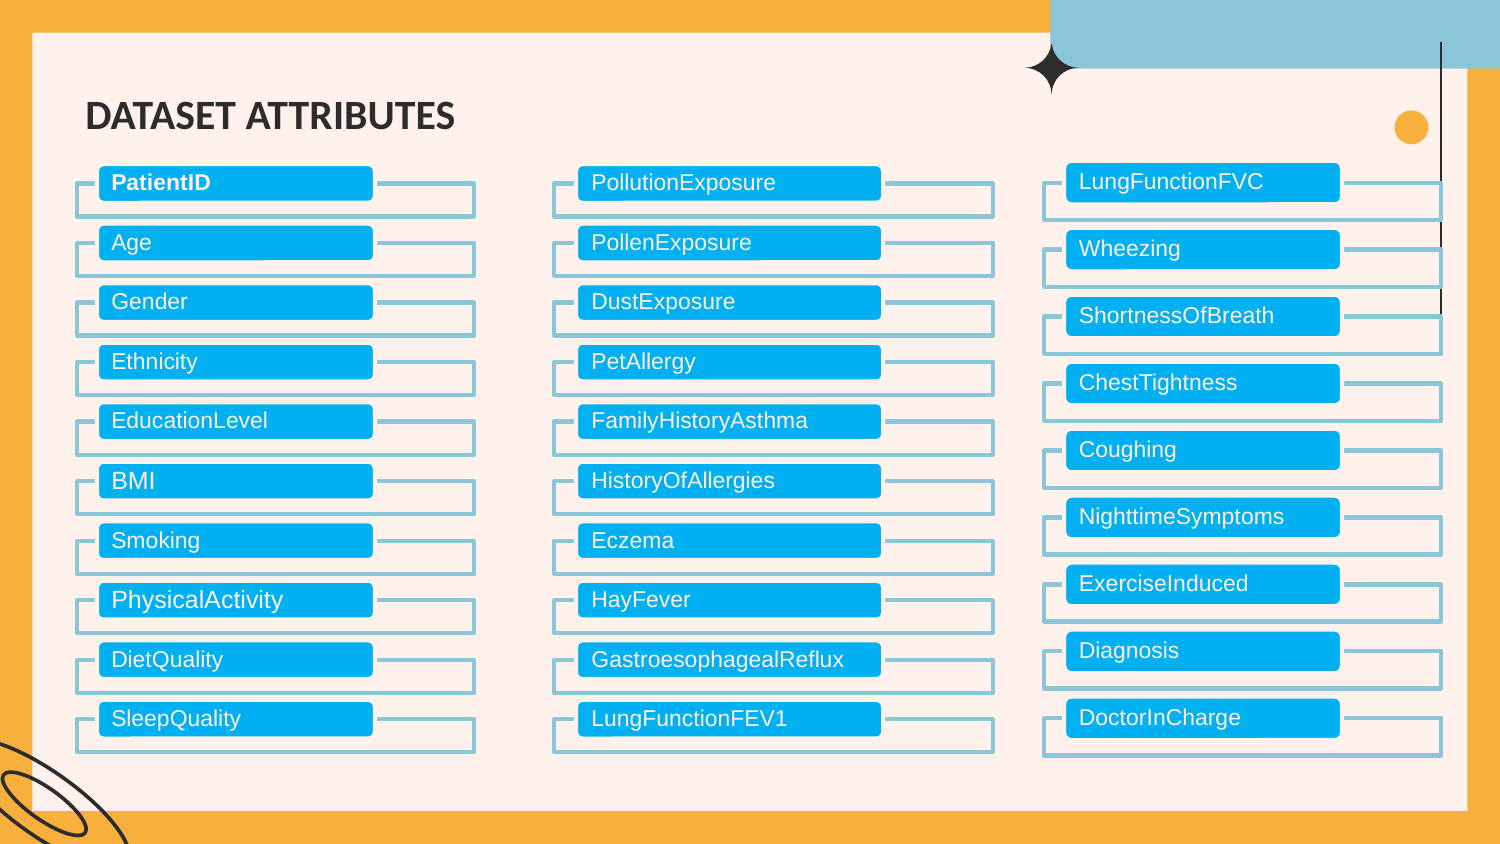

# DATASET ATTRIBUTES
PatientID
Age
Gender
Ethnicity
EducationLevel
BMI
Smoking
PhysicalActivity
DietQuality
SleepQuality
PollutionExposure
PollenExposure
DustExposure
PetAllergy
FamilyHistoryAsthma
HistoryOfAllergies
Eczema
HayFever
GastroesophagealReflux
LungFunctionFEV1
LungFunctionFVC
Wheezing
ShortnessOfBreath
ChestTightness
Coughing
NighttimeSymptoms
ExerciseInduced
Diagnosis
DoctorInCharge